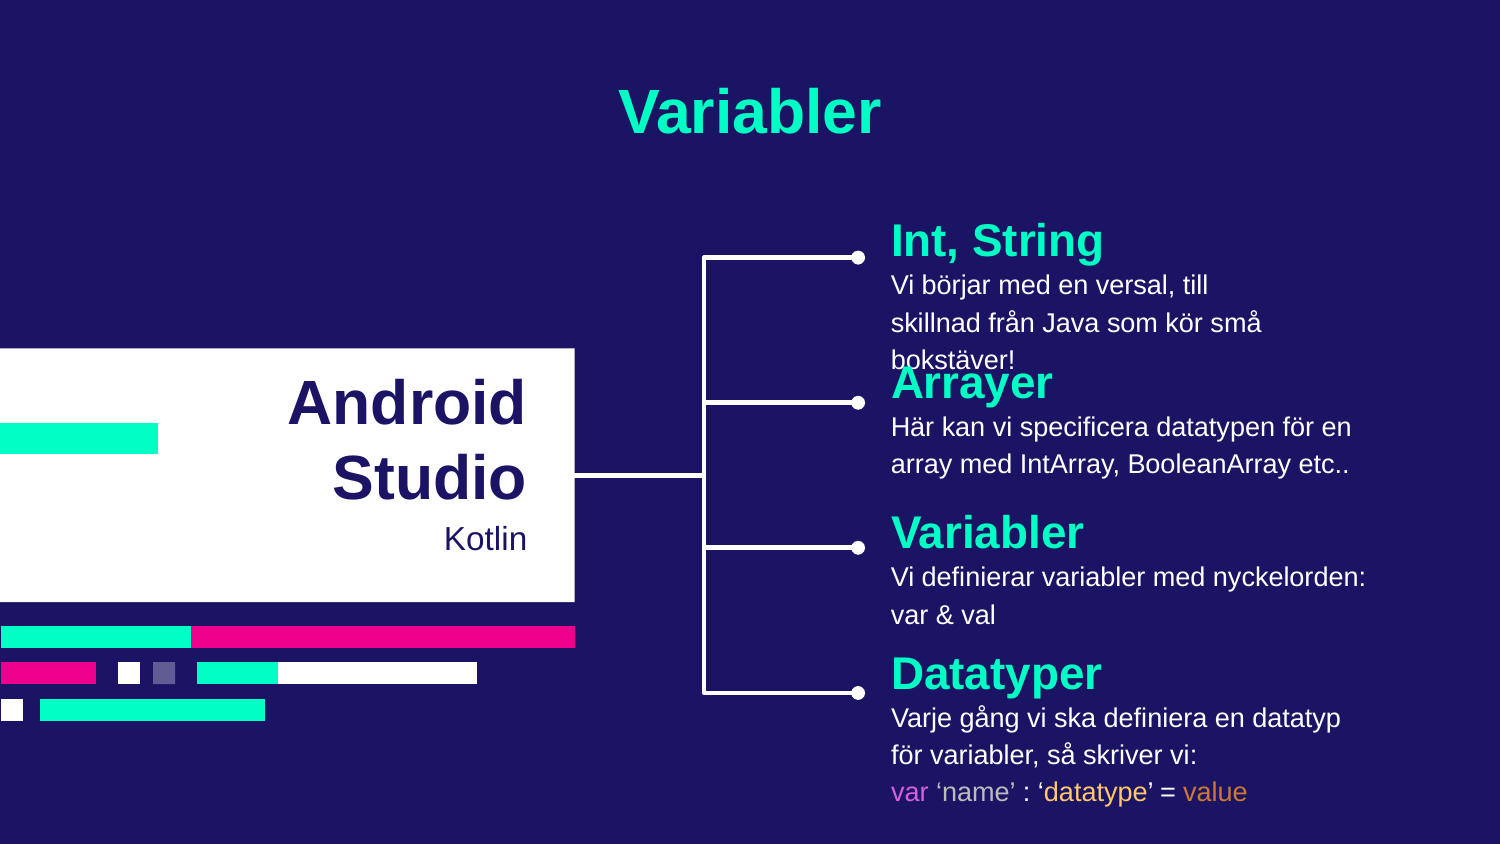

# Variabler
Int, String
Vi börjar med en versal, till skillnad från Java som kör små bokstäver!

Arrayer
Android Studio
Här kan vi specificera datatypen för en array med IntArray, BooleanArray etc..

Variabler
Kotlin
Vi definierar variabler med nyckelorden:
var & val

Datatyper

Varje gång vi ska definiera en datatyp för variabler, så skriver vi:
var ‘name’ : ‘datatype’ = value